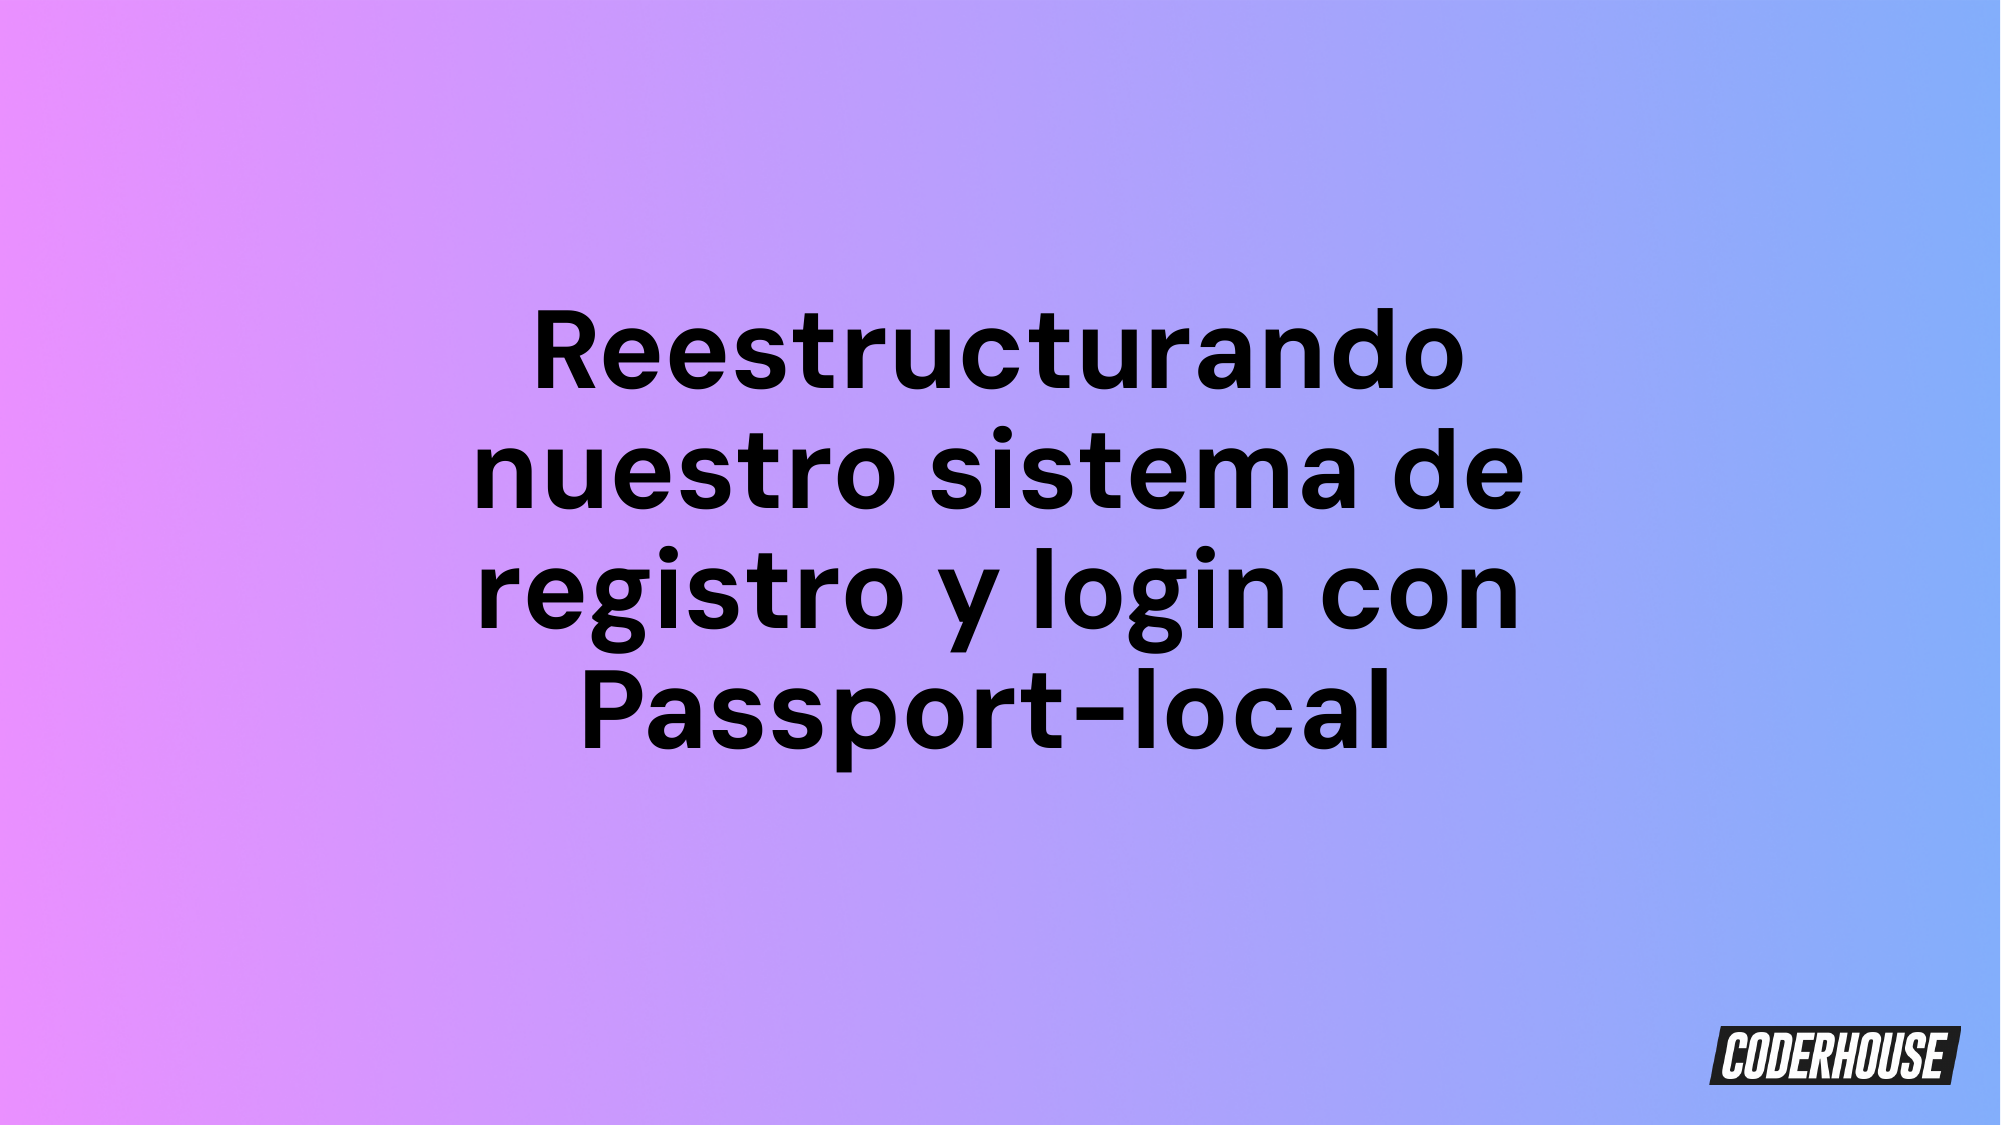

Reestructurando nuestro sistema de registro y login con Passport-local